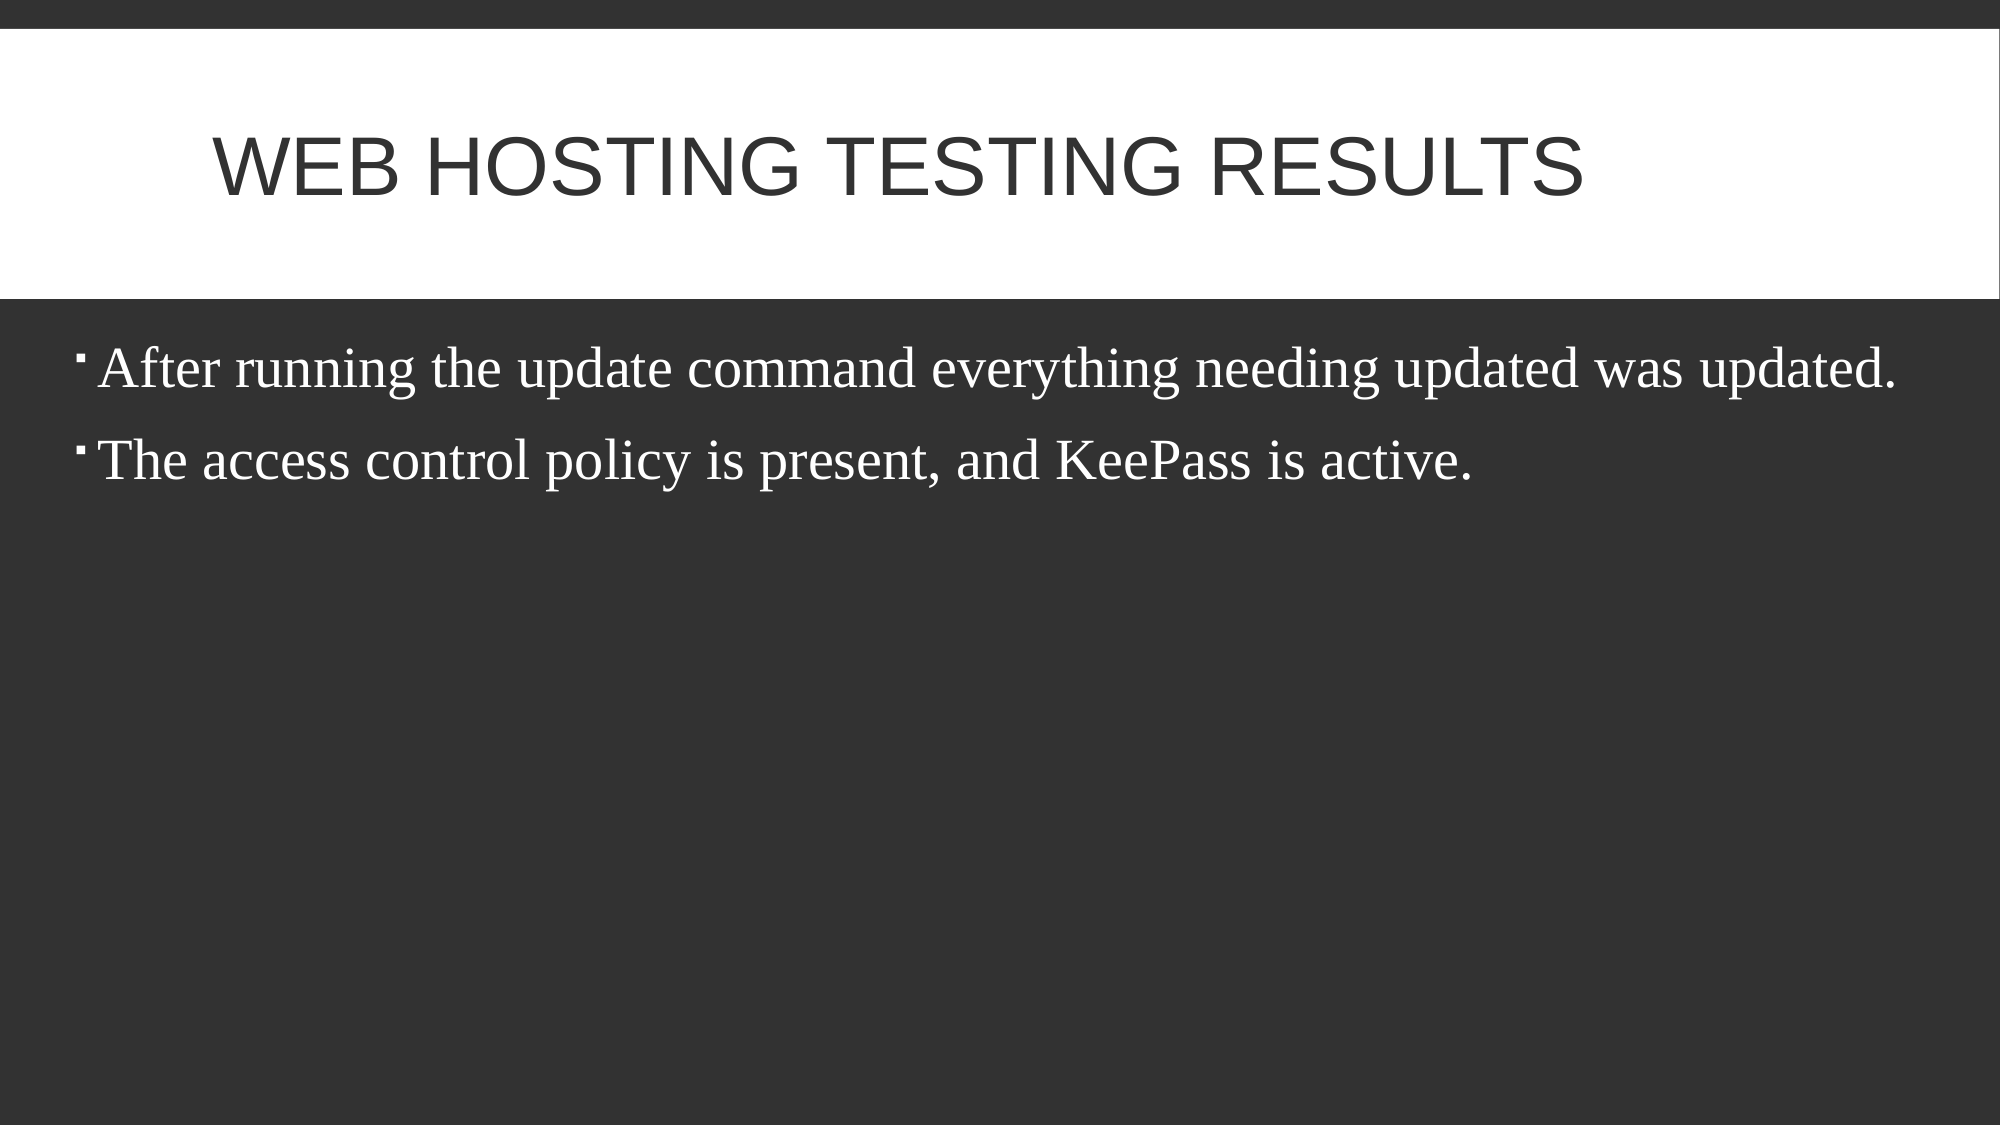

# Web hosting testing results
After running the update command everything needing updated was updated.
The access control policy is present, and KeePass is active.